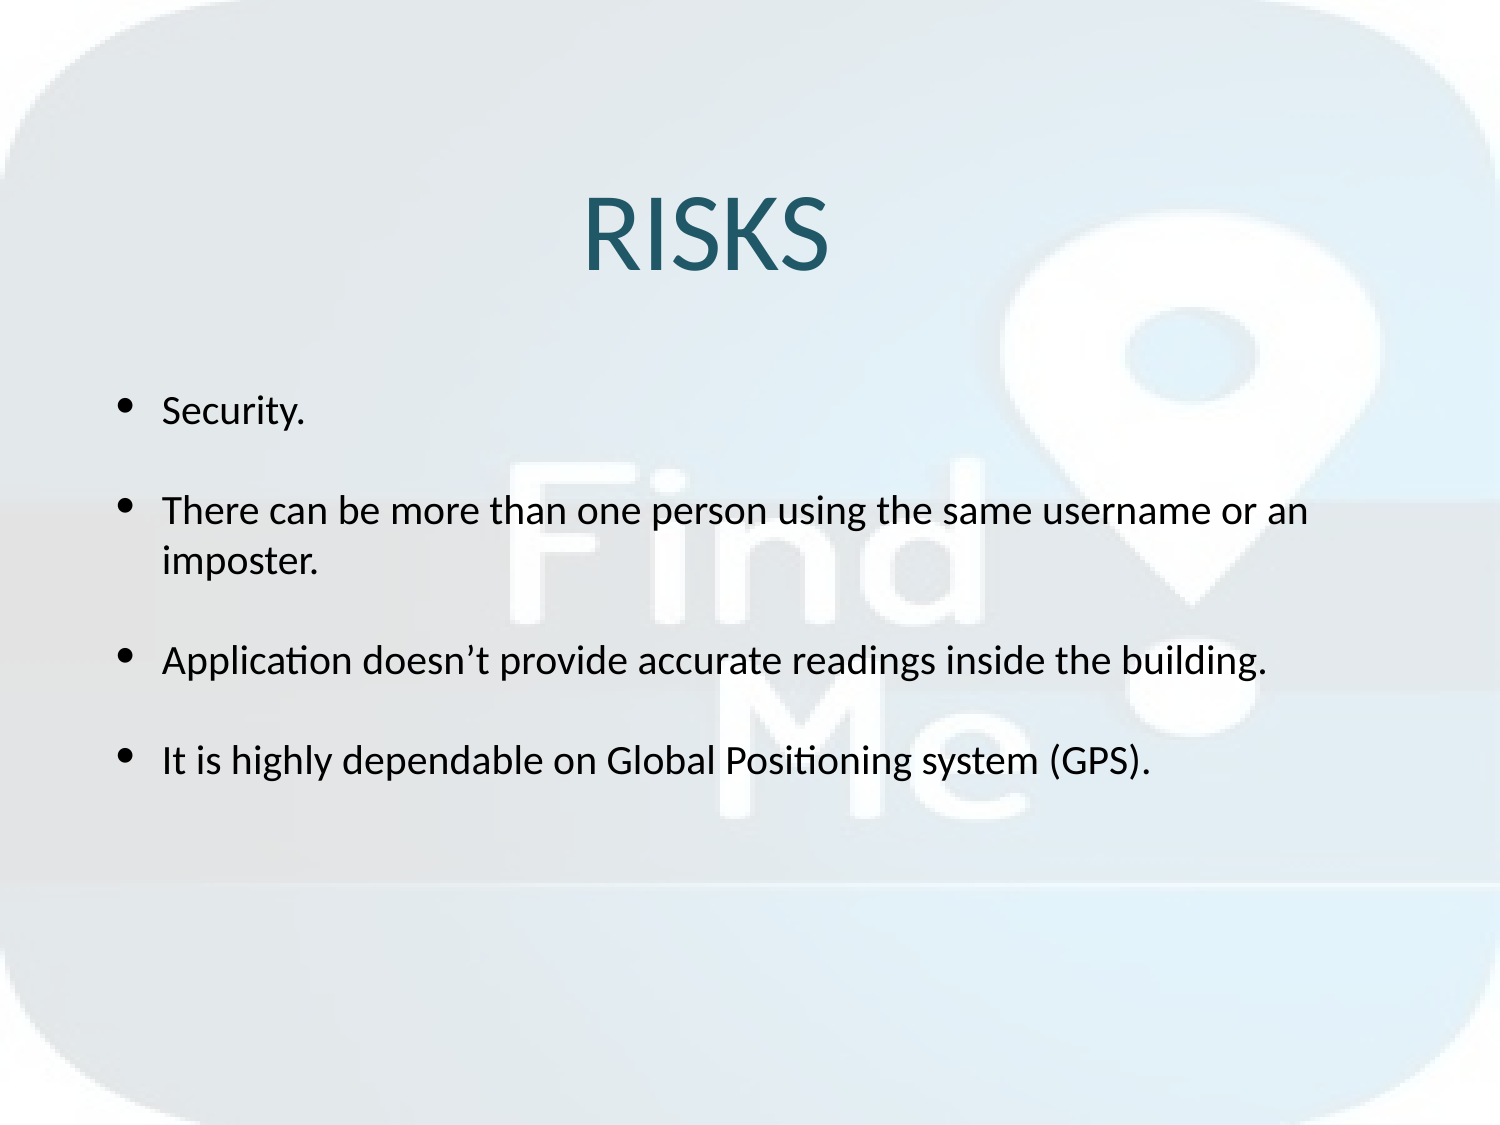

RISKS
Security.

There can be more than one person using the same username or an imposter.

Application doesn’t provide accurate readings inside the building.

It is highly dependable on Global Positioning system (GPS).